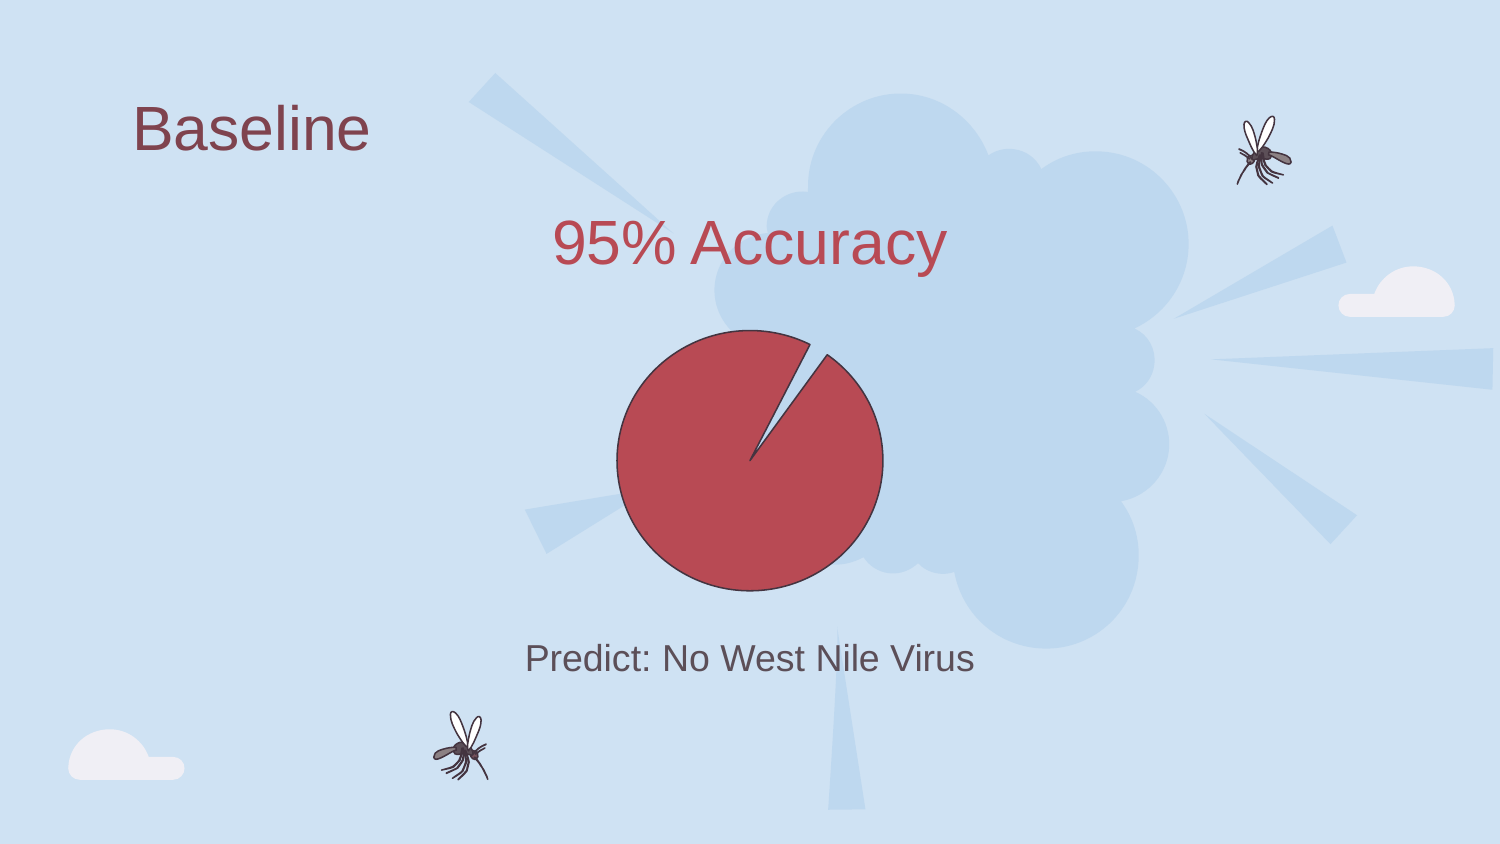

# Baseline

95% Accuracy

Predict: No West Nile Virus